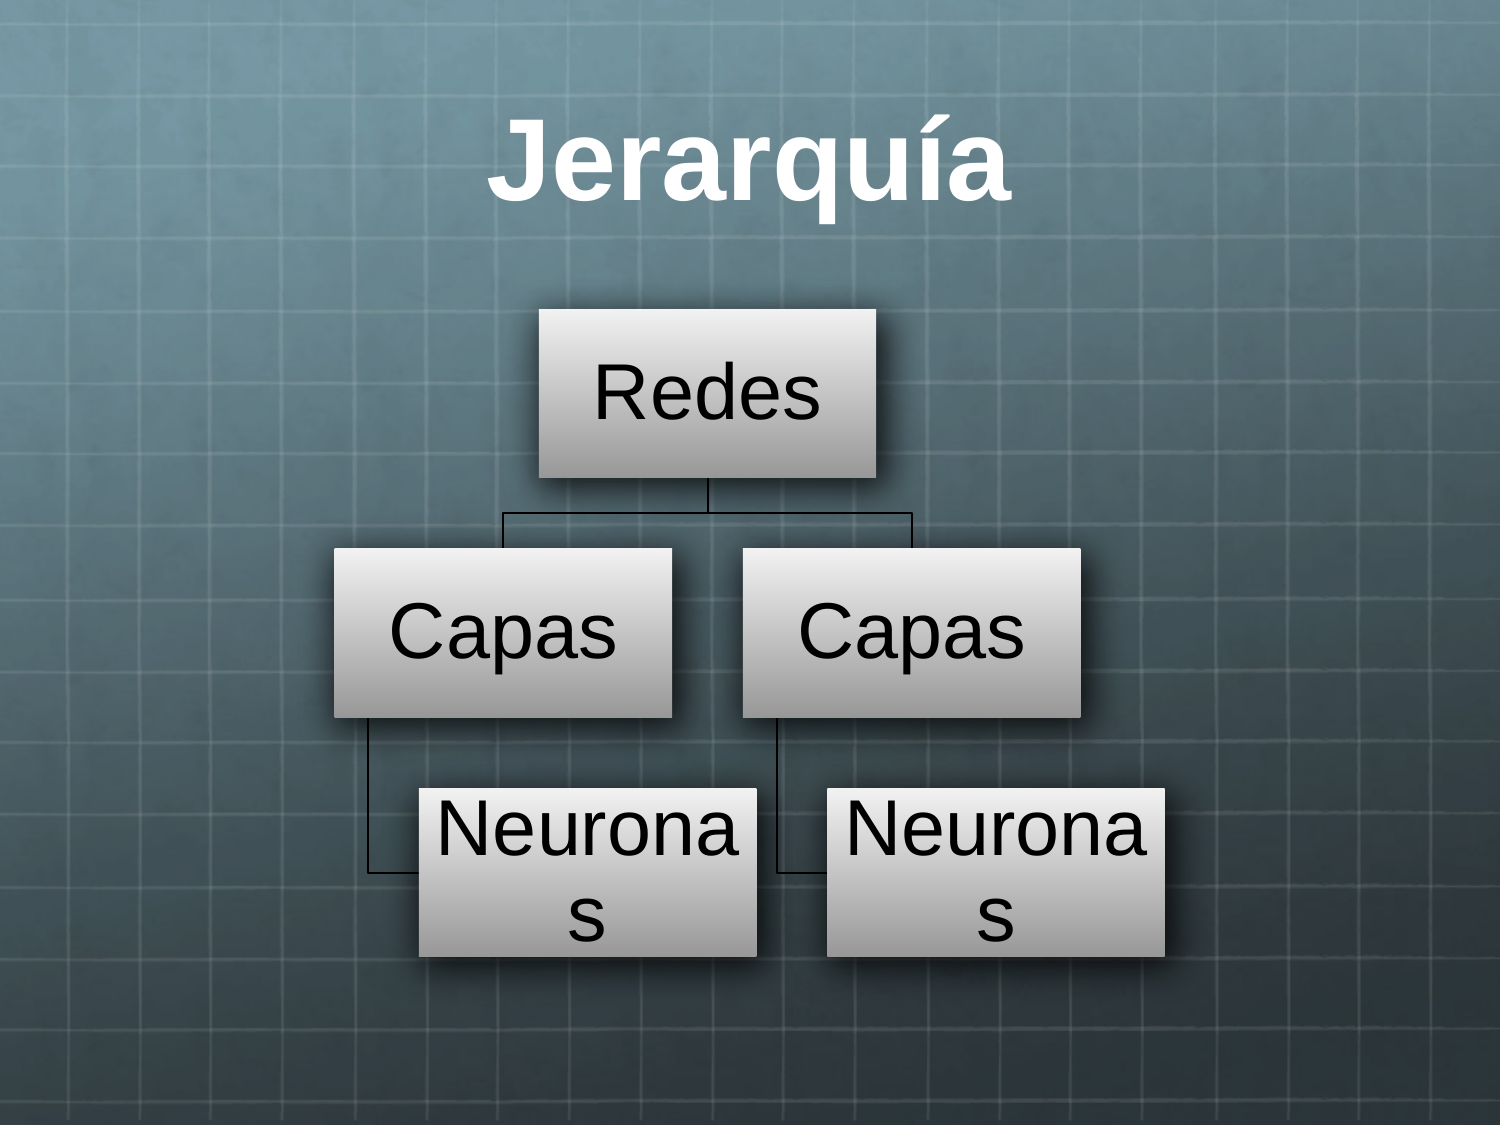

# Jerarquía
Redes
Capas
Neuronas
Capas
Neuronas